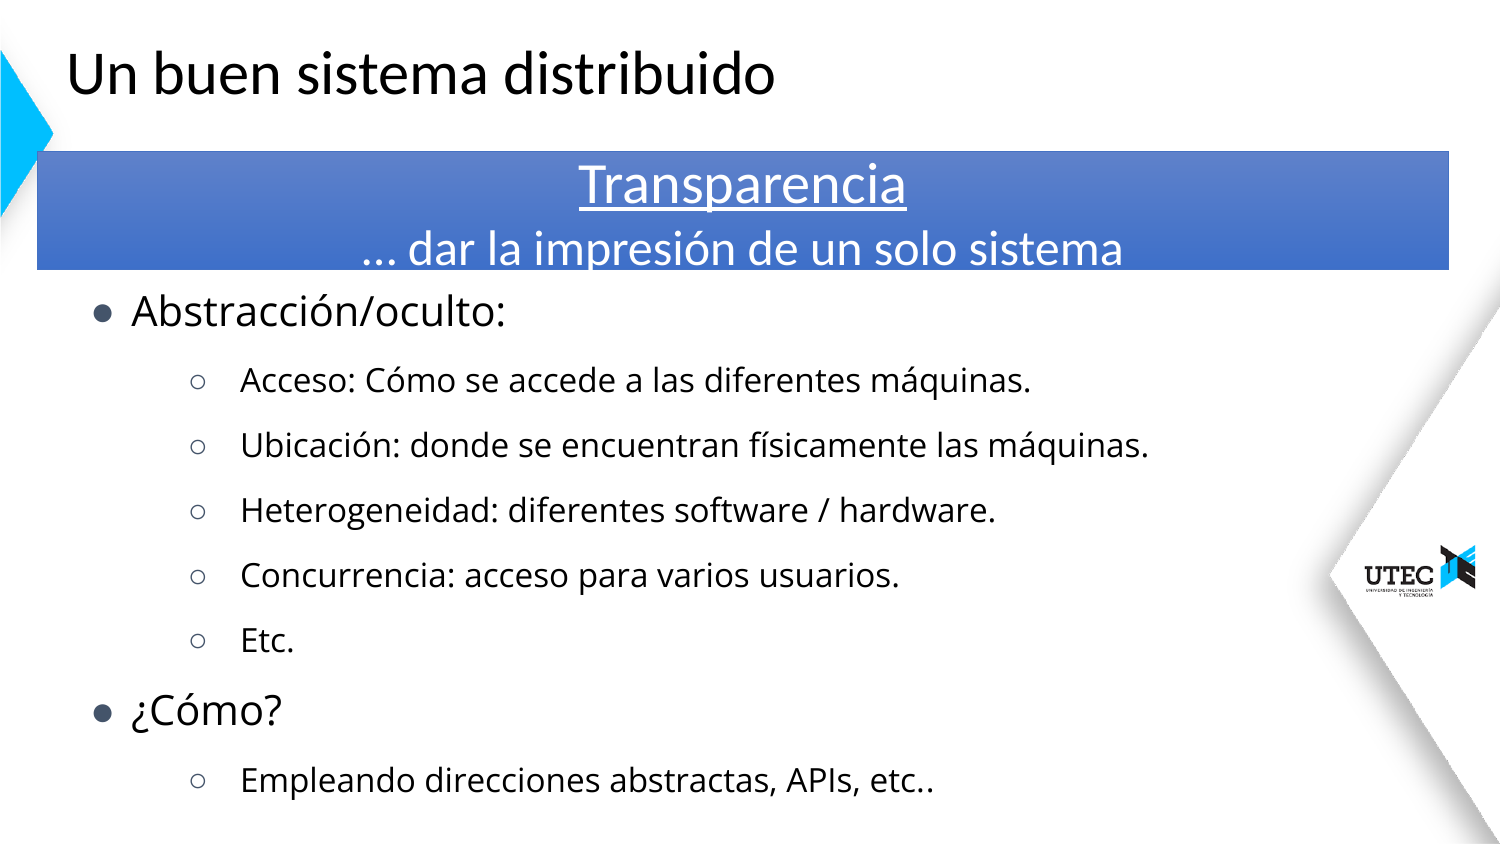

# Un buen sistema distribuido
Transparencia
… dar la impresión de un solo sistema
Abstracción/oculto:
Acceso: Cómo se accede a las diferentes máquinas.
Ubicación: donde se encuentran físicamente las máquinas.
Heterogeneidad: diferentes software / hardware.
Concurrencia: acceso para varios usuarios.
Etc.
¿Cómo?
Empleando direcciones abstractas, APIs, etc..